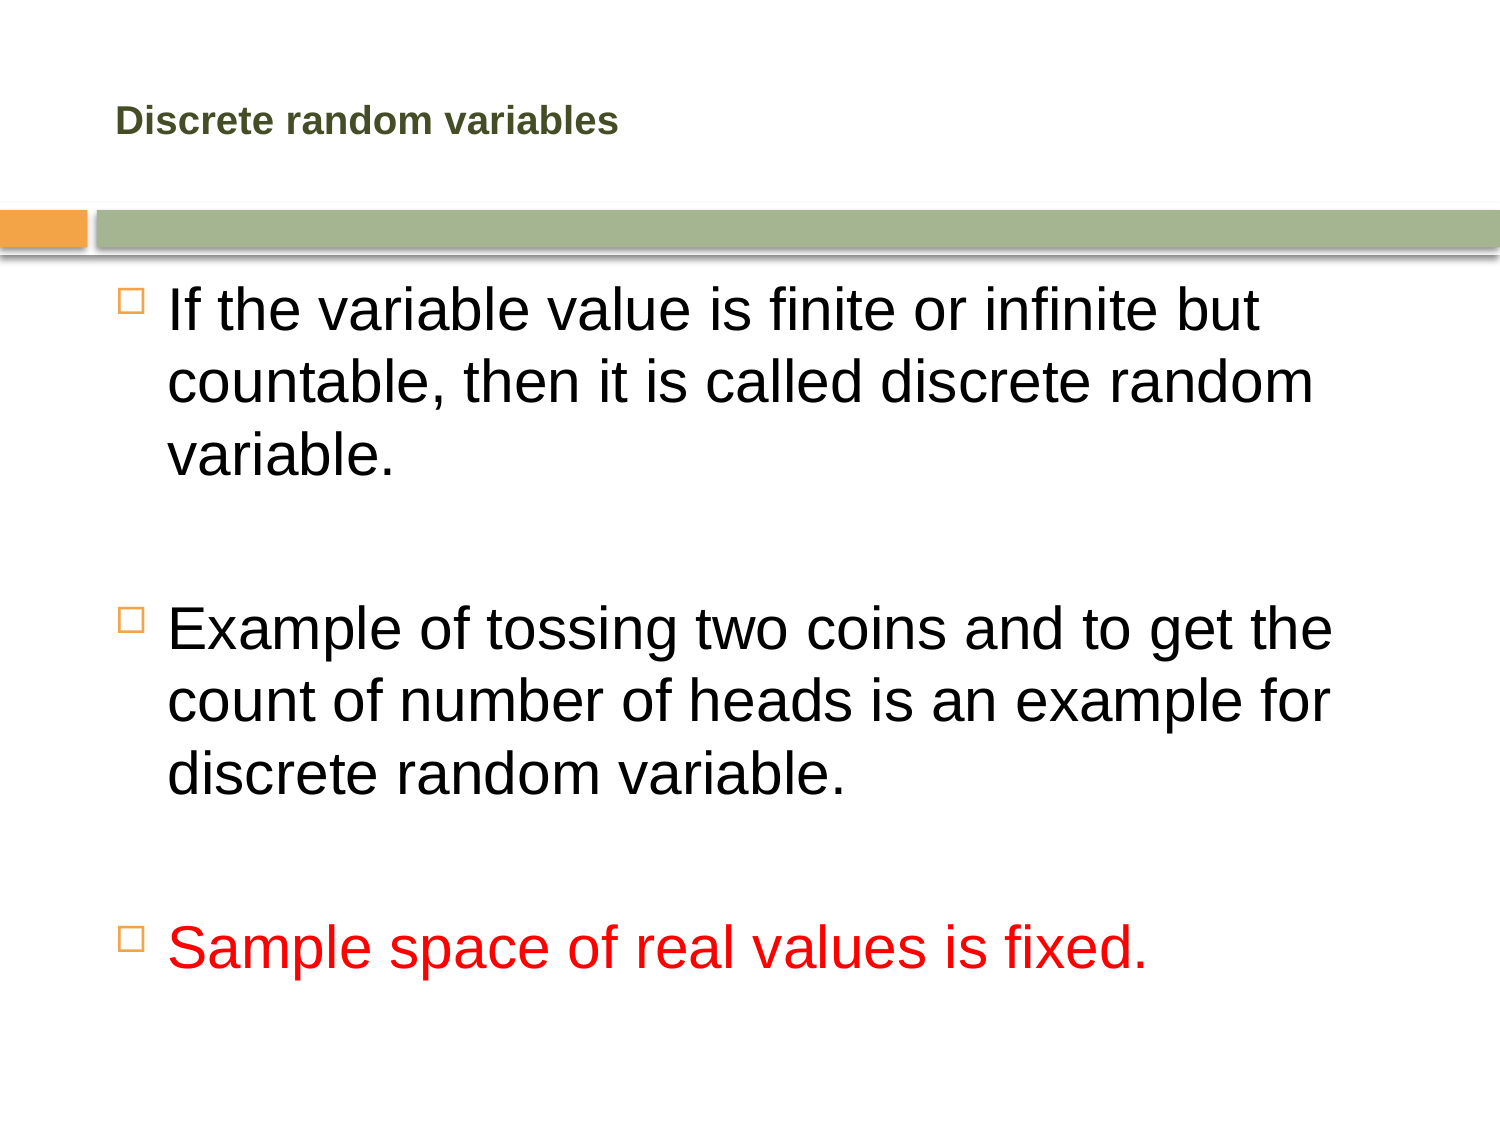

# Discrete random variables
If the variable value is finite or infinite but countable, then it is called discrete random variable.

Example of tossing two coins and to get the count of number of heads is an example for discrete random variable.

Sample space of real values is fixed.